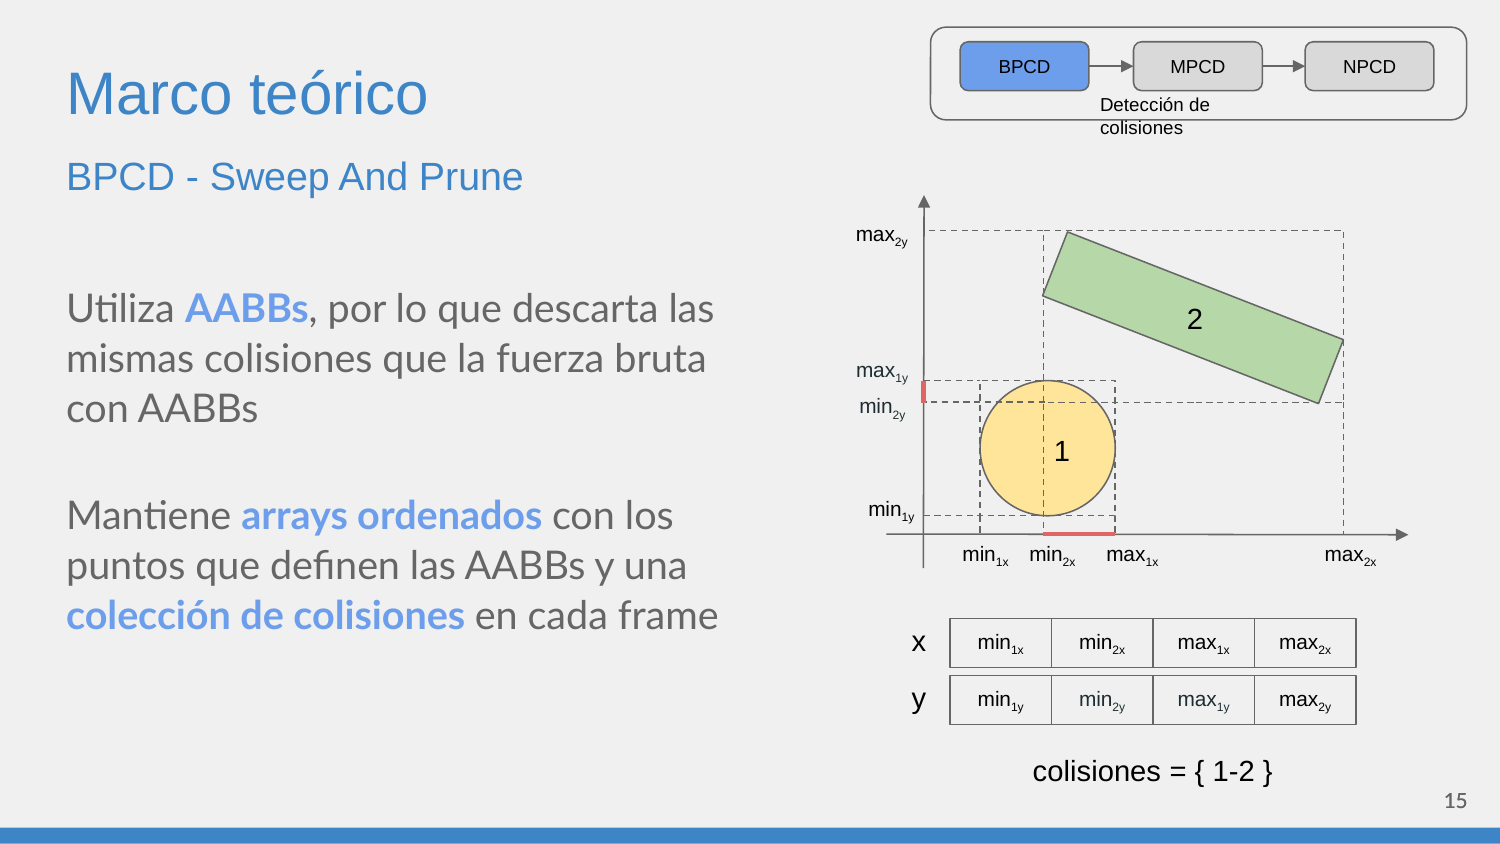

# Marco teórico

BPCD
MPCD
NPCD
Detección de colisiones
BPCD - Sweep And Prune
max2y

Utiliza AABBs, por lo que descarta las mismas colisiones que la fuerza bruta con AABBs

Mantiene arrays ordenados con los puntos que definen las AABBs y una colección de colisiones en cada frame

2
max1y
min2y

1
min1y
min1x
min2x
max1x
max2x
x
min1x
min2x
max1x
max2x
y
min1y
min2y
max1y
max2y
colisiones = { 1-2 }
15
15